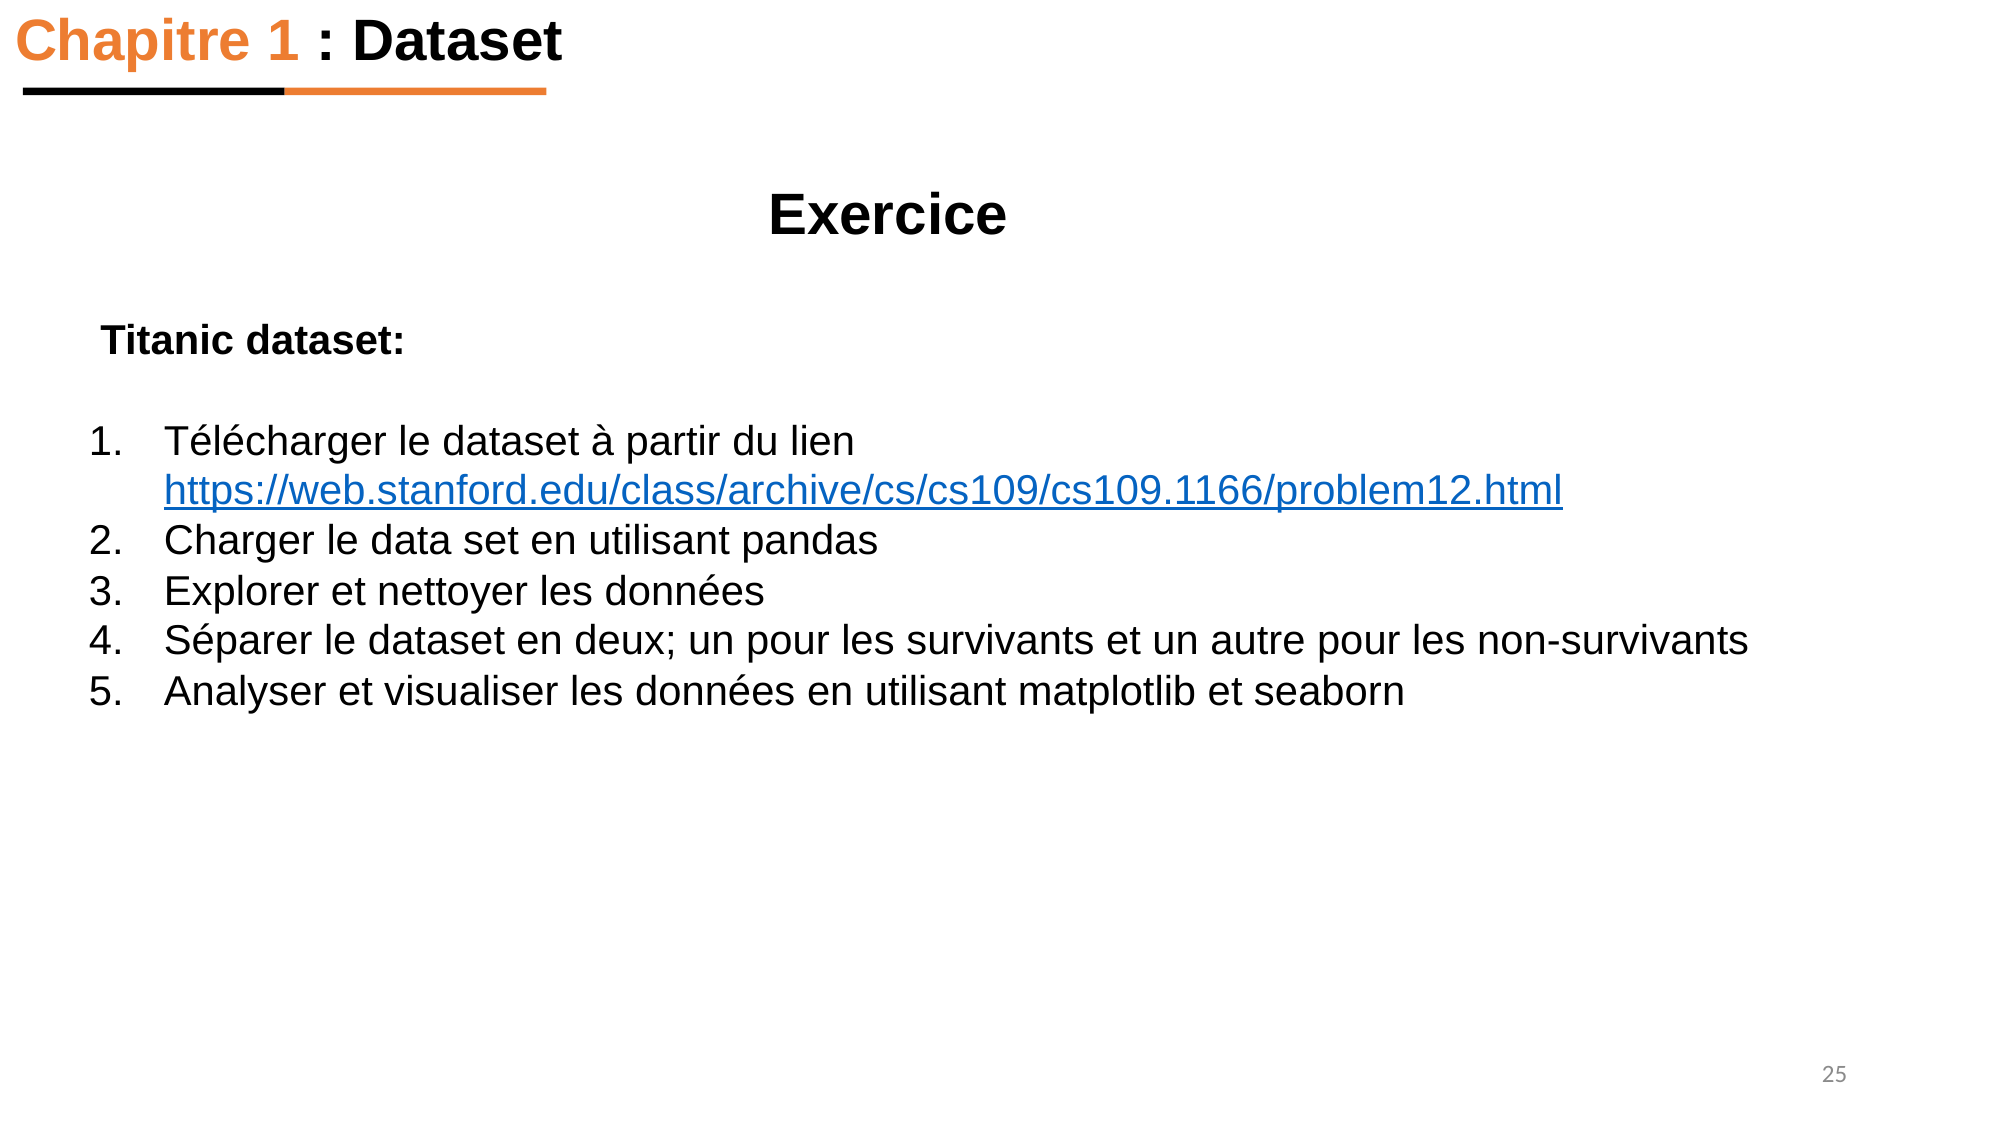

# Chapitre 1 : Dataset

Exercice

 Titanic dataset:

Télécharger le dataset à partir du lien https://web.stanford.edu/class/archive/cs/cs109/cs109.1166/problem12.html
Charger le data set en utilisant pandas
Explorer et nettoyer les données
Séparer le dataset en deux; un pour les survivants et un autre pour les non-survivants
Analyser et visualiser les données en utilisant matplotlib et seaborn
25